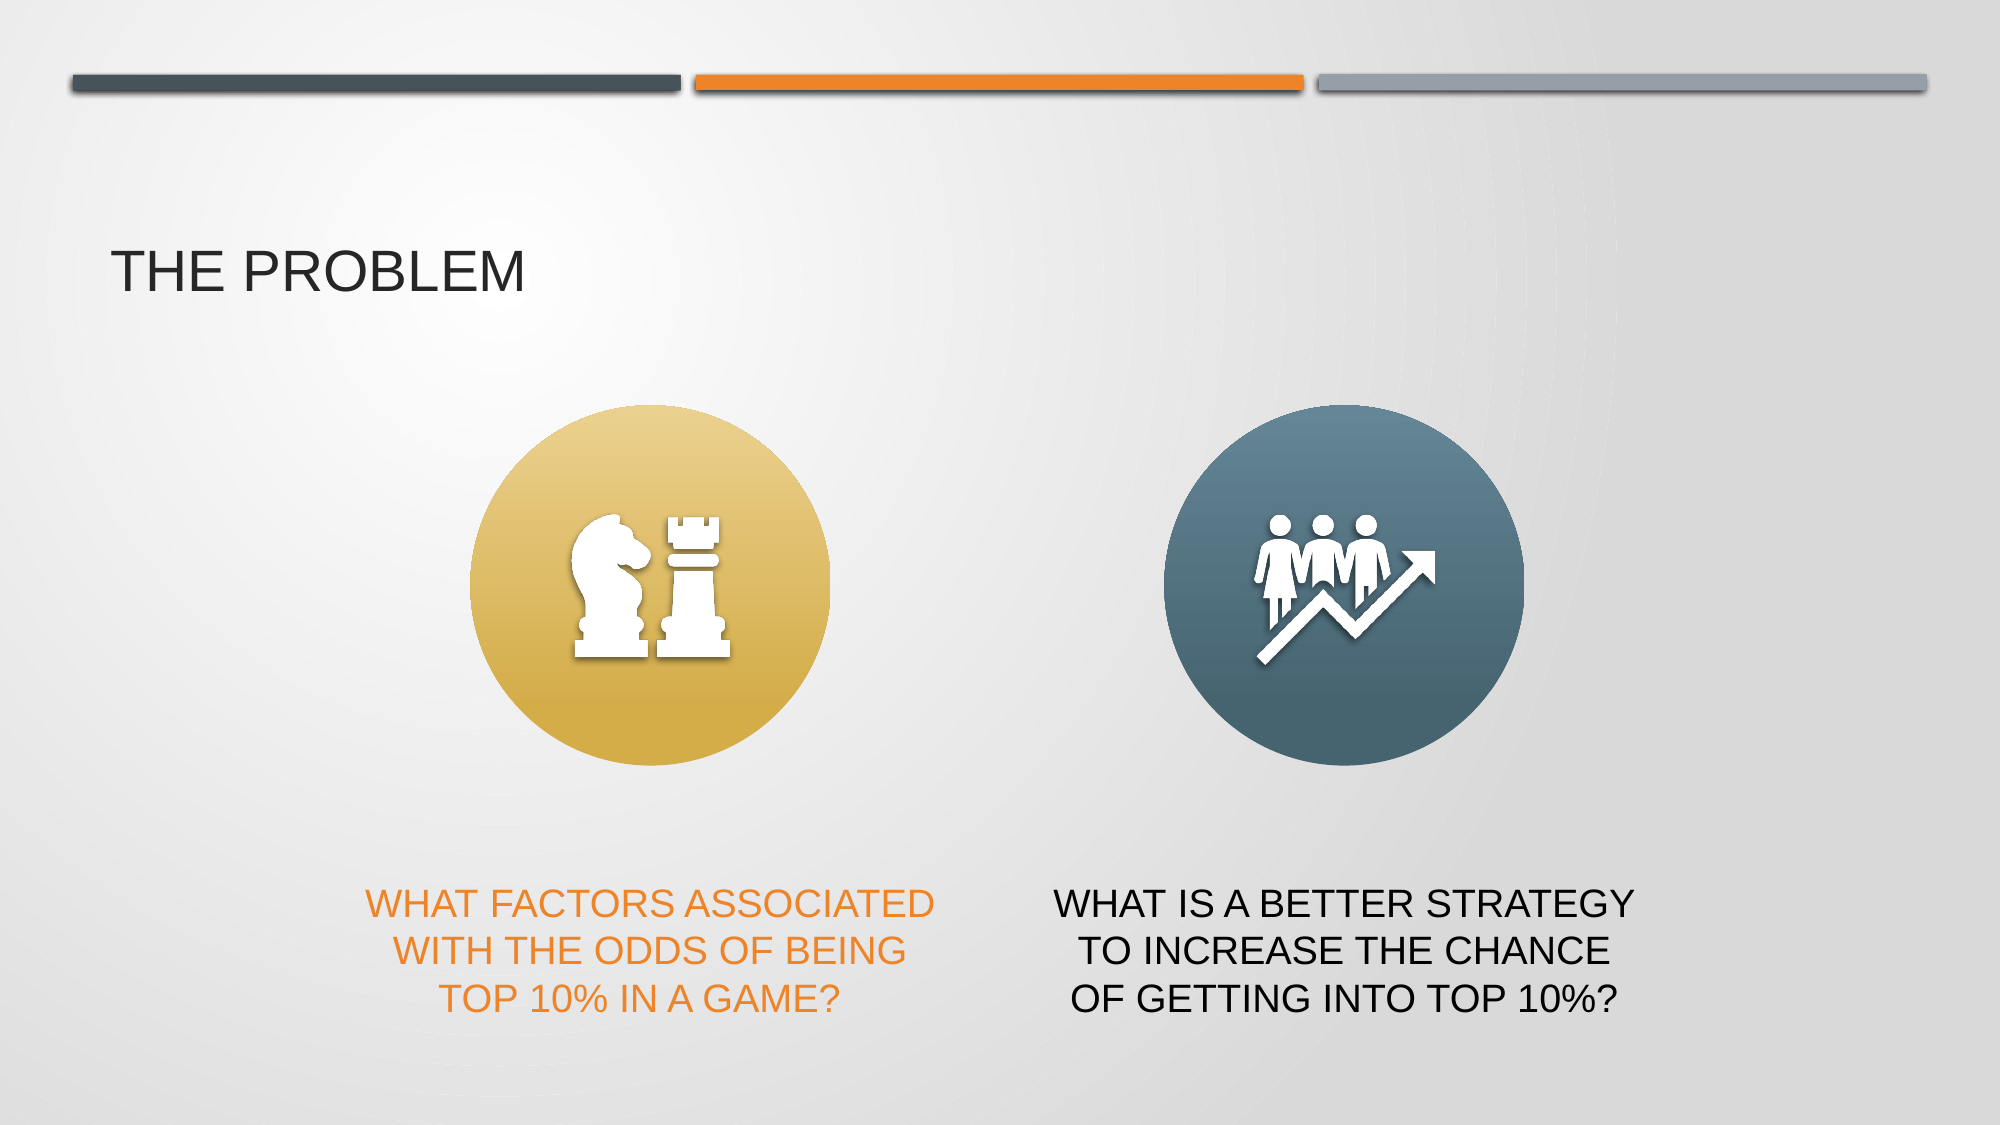

The PROBLEM
What factors associated with the odds of being top 10% in a game?
What is a better strategy to increase the chance of getting into top 10%?